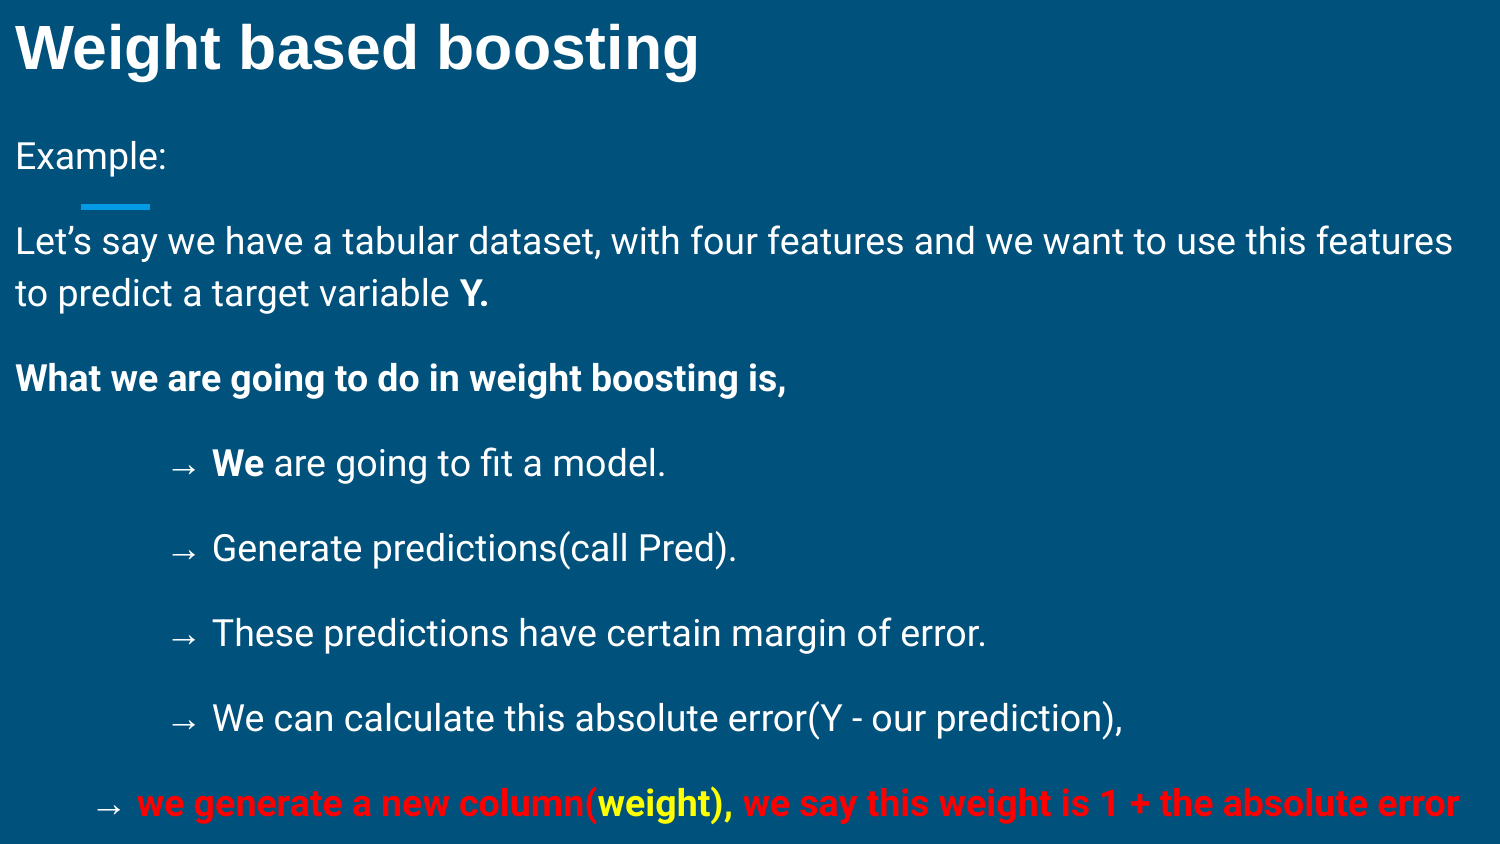

# Weight based boosting
Example:
Let’s say we have a tabular dataset, with four features and we want to use this features to predict a target variable Y.
What we are going to do in weight boosting is,
	→ We are going to fit a model.
	→ Generate predictions(call Pred).
	→ These predictions have certain margin of error.
	→ We can calculate this absolute error(Y - our prediction),
→ we generate a new column(weight), we say this weight is 1 + the absolute error